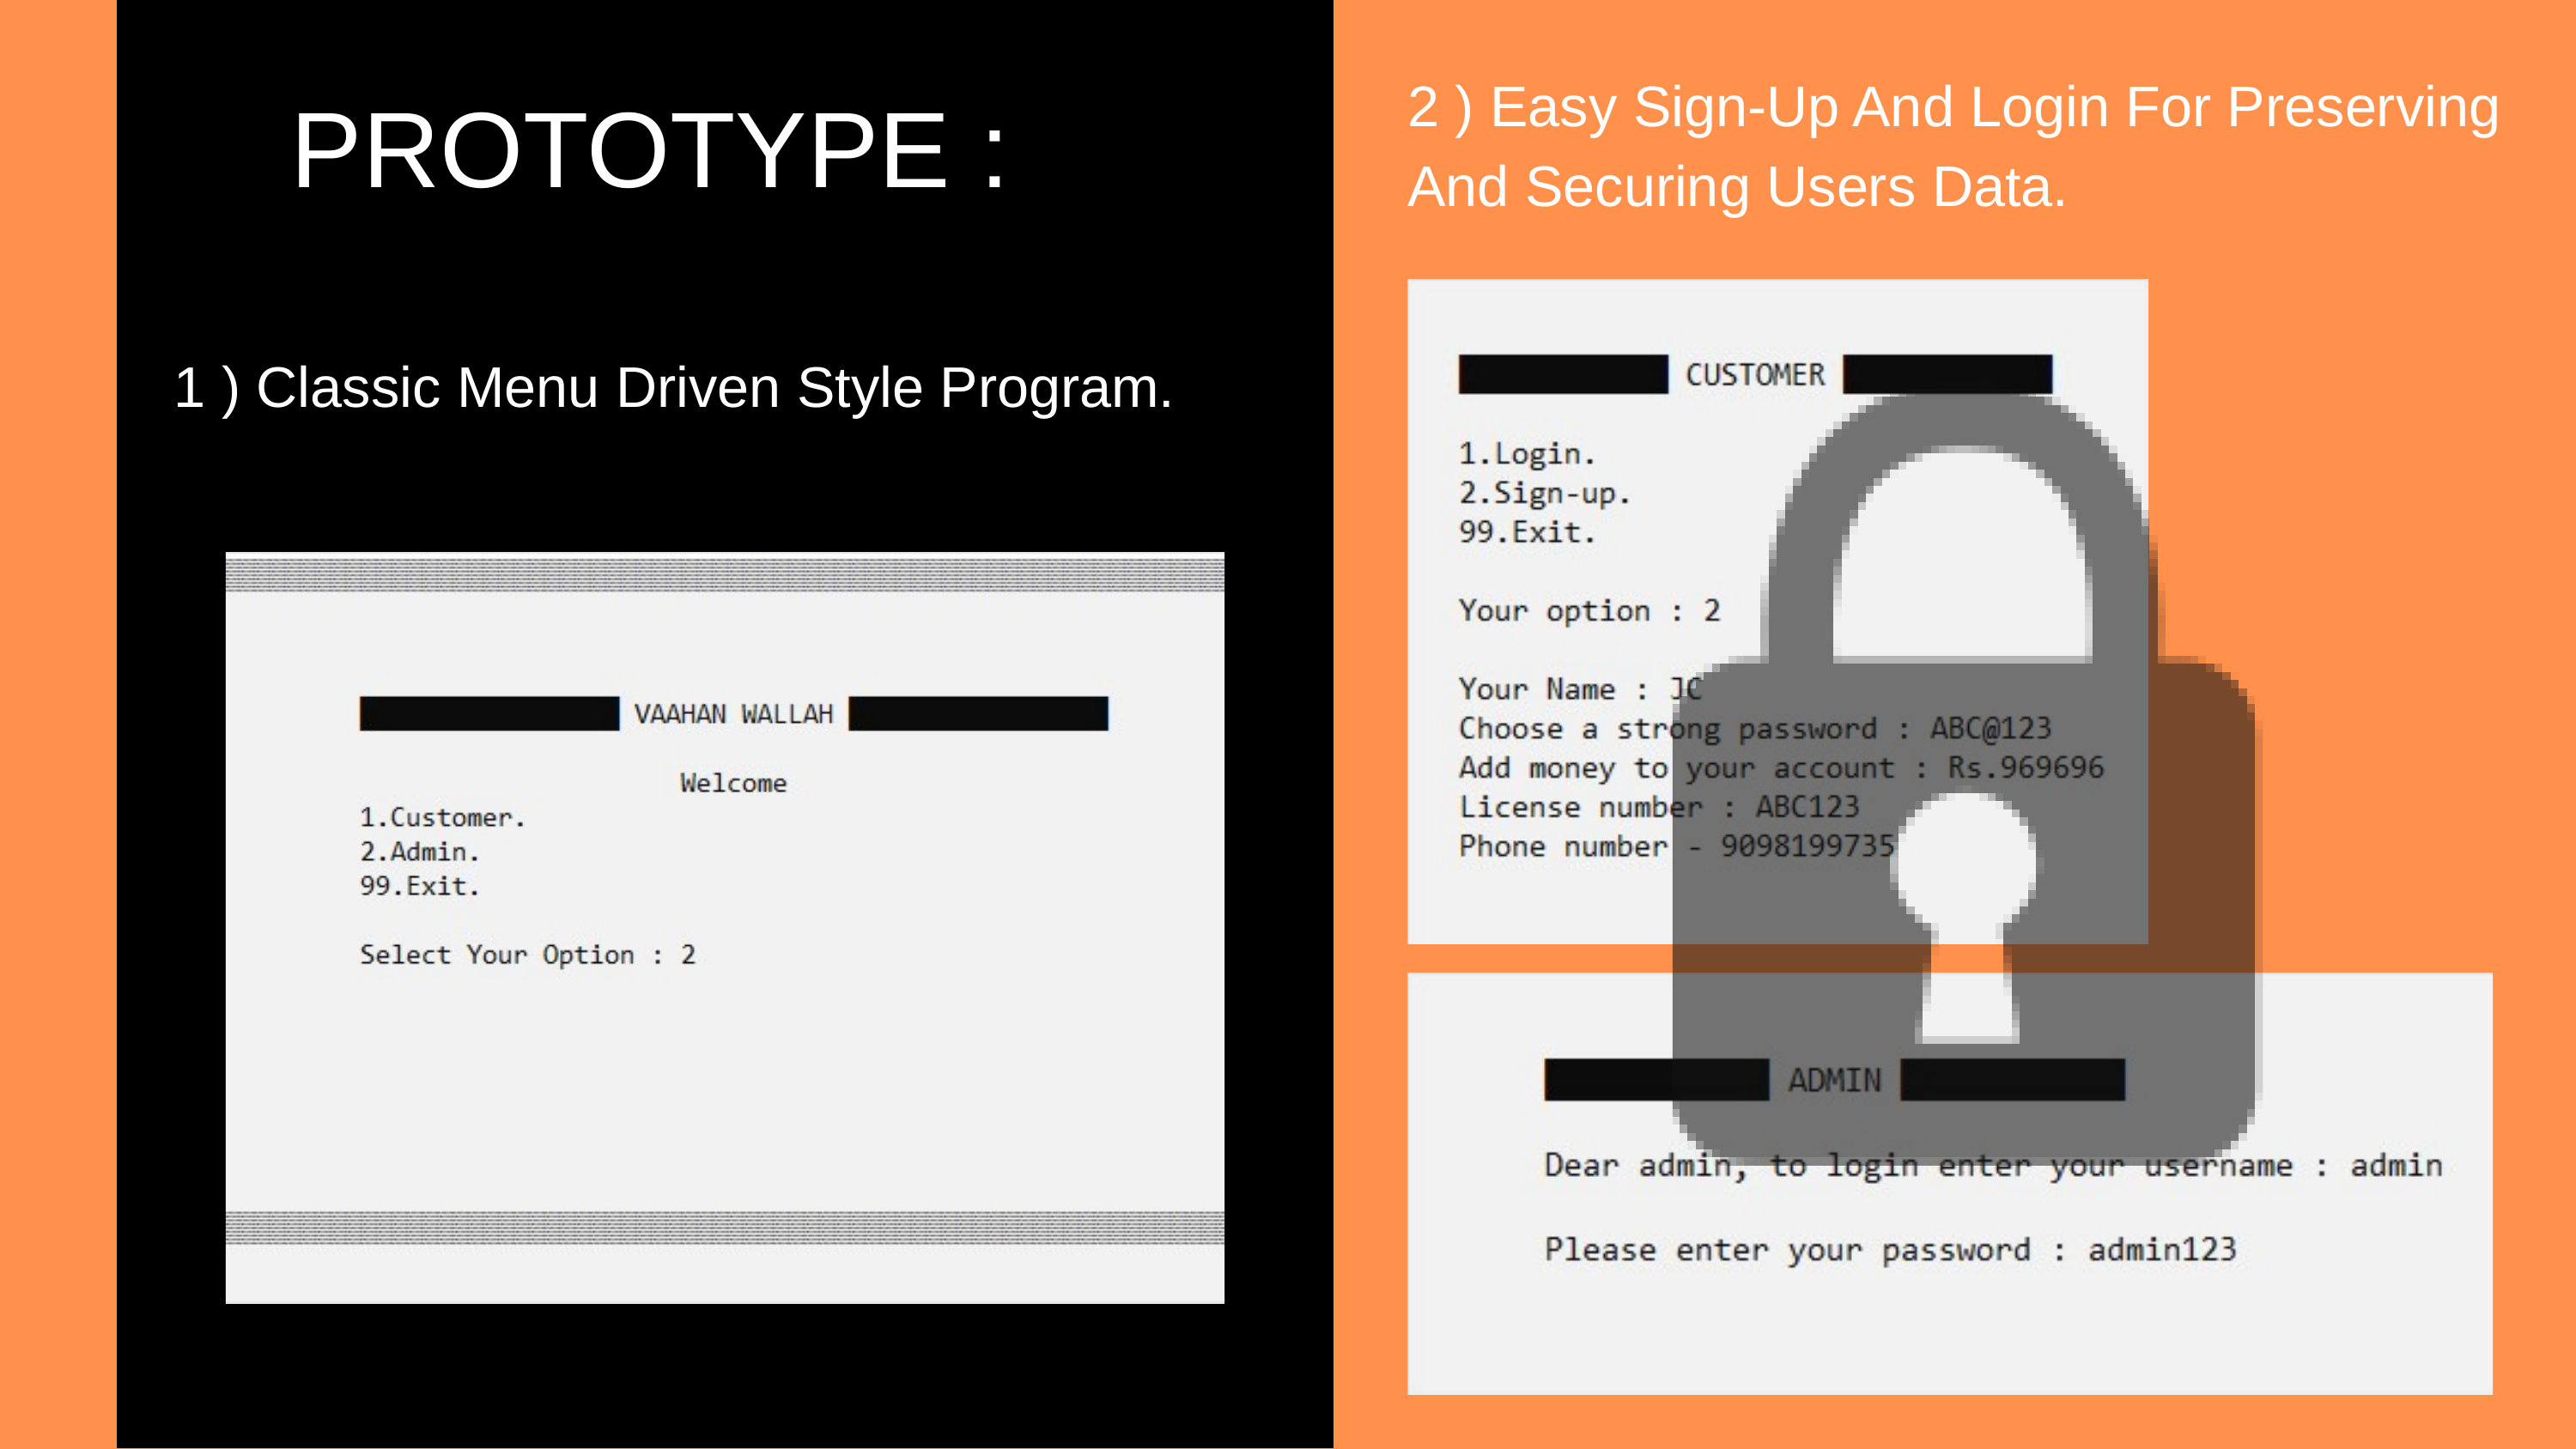

2 ) Easy Sign-Up And Login For Preserving And Securing Users Data.
PROTOTYPE :

1 ) Classic Menu Driven Style Program.